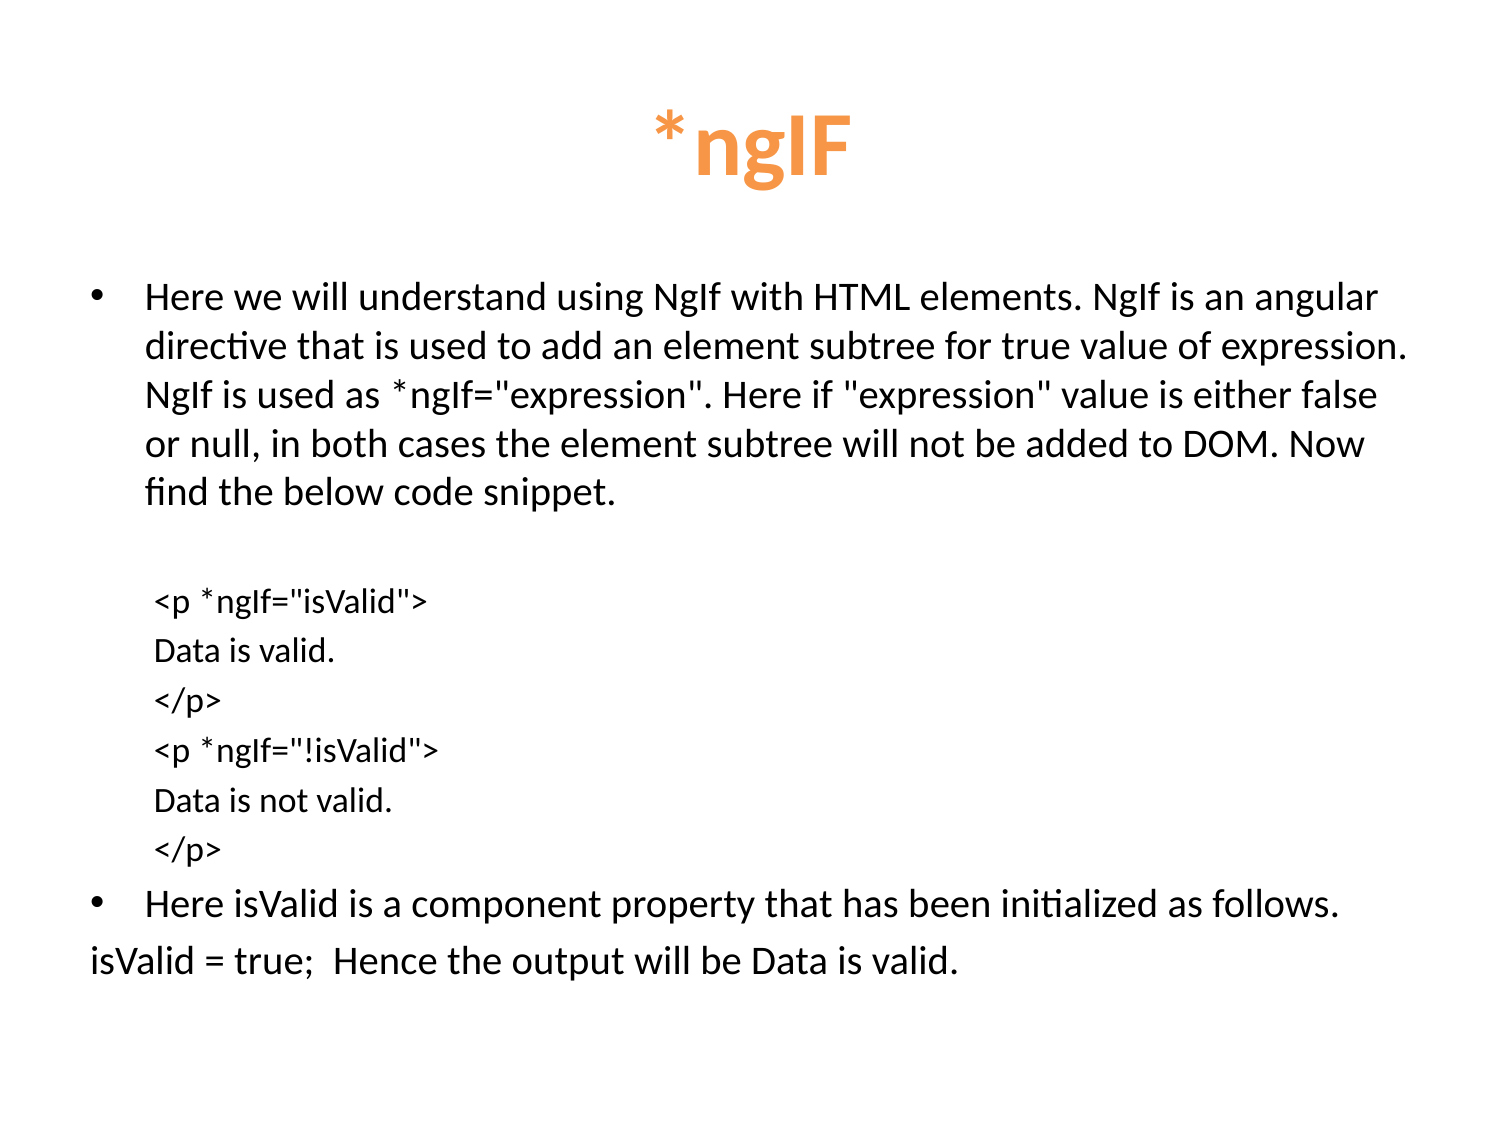

# *ngIF
Here we will understand using NgIf with HTML elements. NgIf is an angular directive that is used to add an element subtree for true value of expression. NgIf is used as *ngIf="expression". Here if "expression" value is either false or null, in both cases the element subtree will not be added to DOM. Now find the below code snippet.

<p *ngIf="isValid">
	Data is valid.
</p>
<p *ngIf="!isValid">
	Data is not valid.
</p>
Here isValid is a component property that has been initialized as follows.
isValid = true;  Hence the output will be Data is valid.